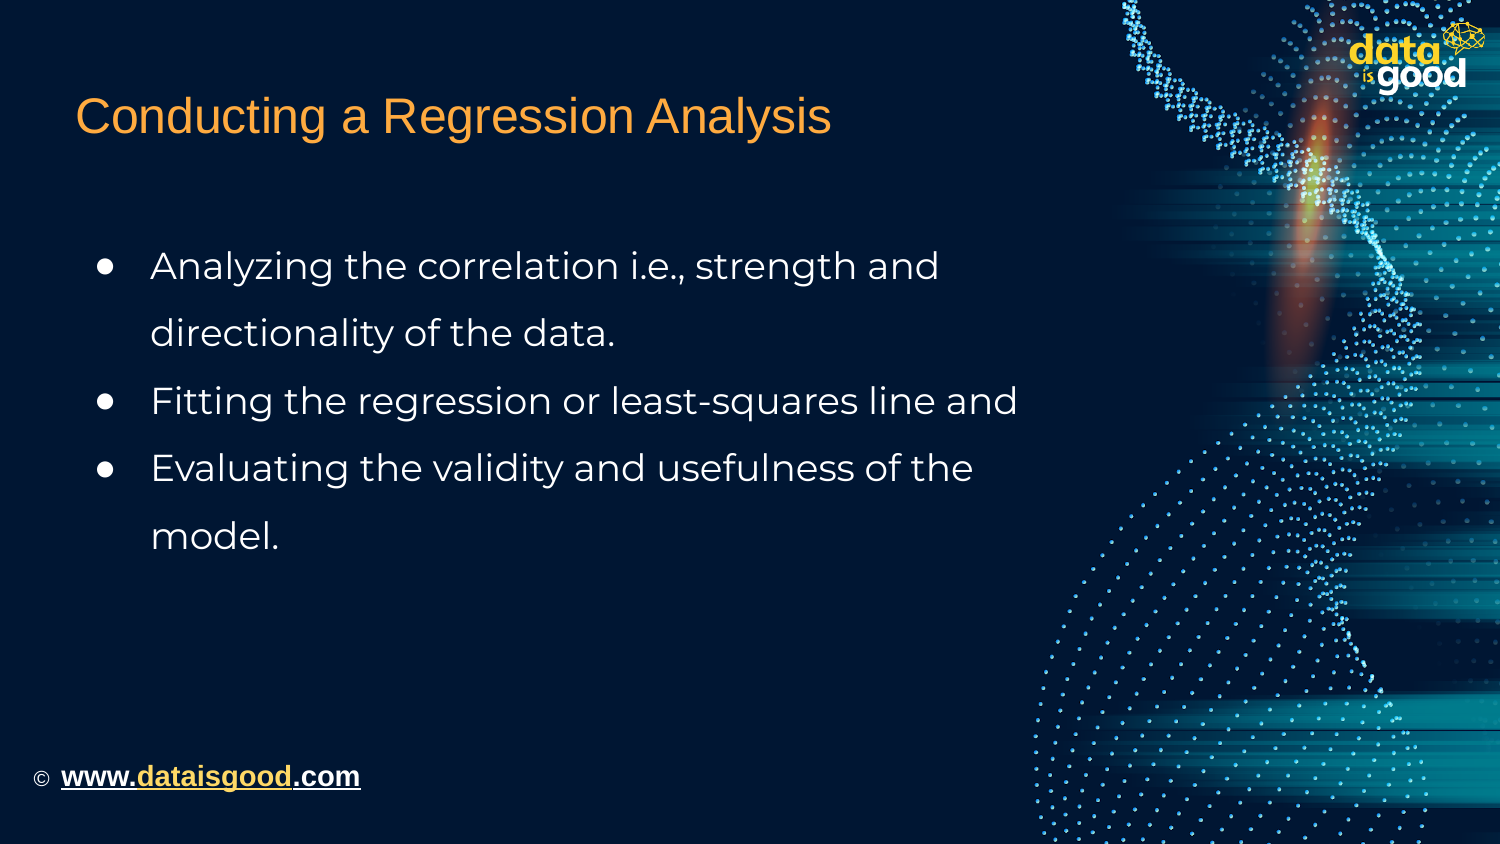

# Conducting a Regression Analysis
Analyzing the correlation i.e., strength and directionality of the data.
Fitting the regression or least-squares line and
Evaluating the validity and usefulness of the model.